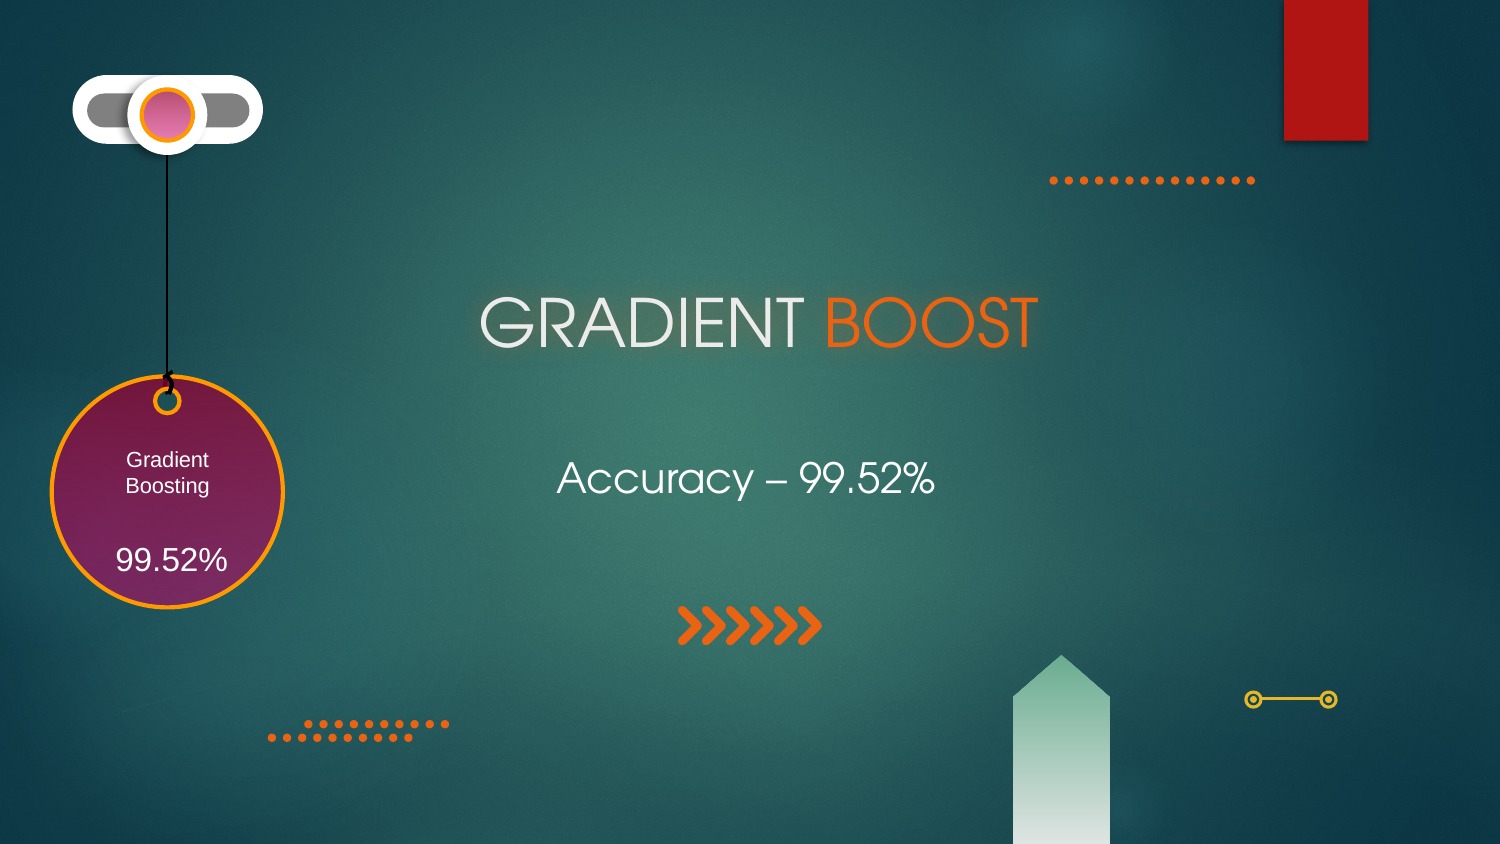

Gradient Boosting

# GRADIENT BOOST
Accuracy – 99.52%
99.52%